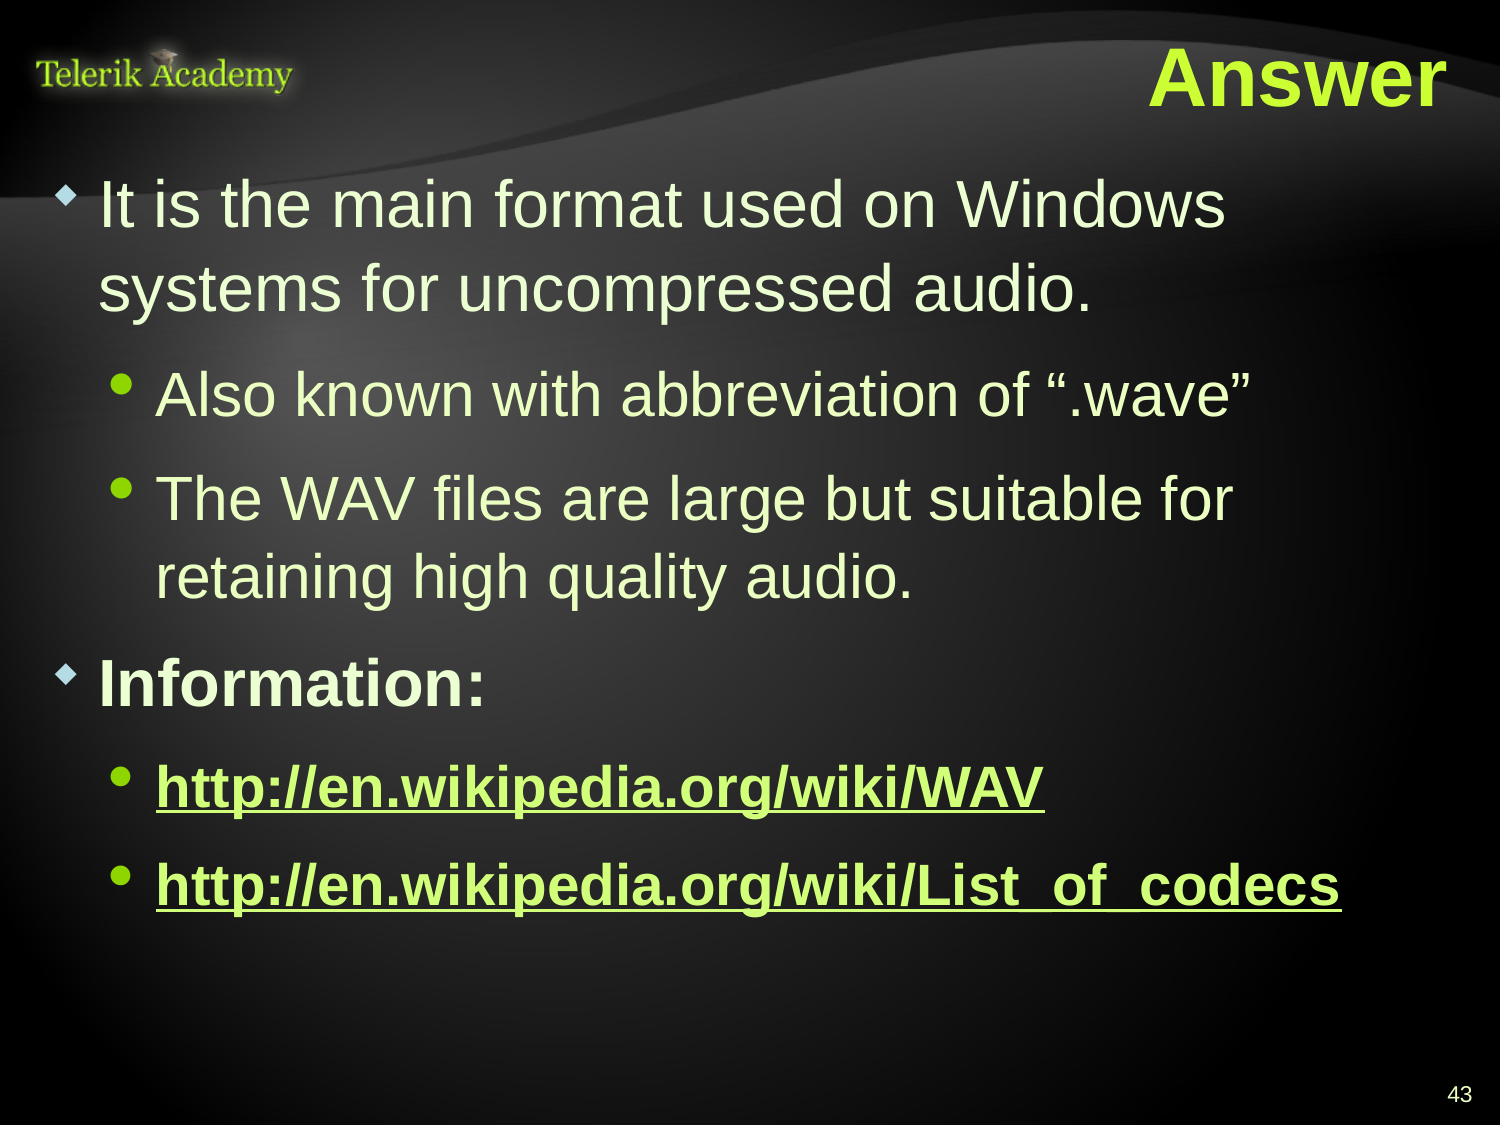

# Answer
It is the main format used on Windows systems for uncompressed audio.
Also known with abbreviation of “.wave”
The WAV files are large but suitable for retaining high quality audio.
Information:
http://en.wikipedia.org/wiki/WAV
http://en.wikipedia.org/wiki/List_of_codecs

43